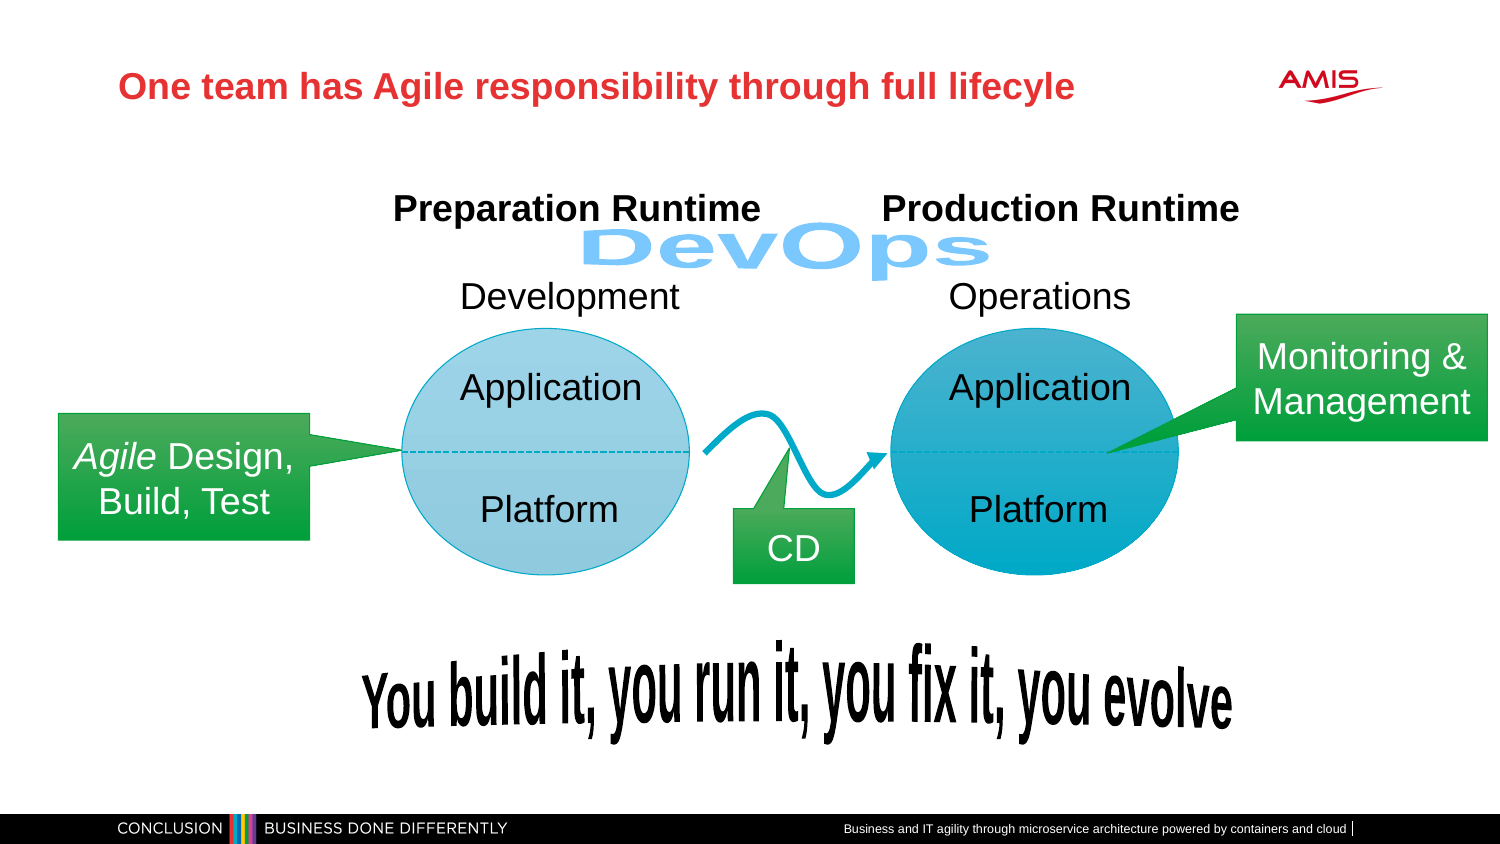

# One team has Agile responsibility through full lifecyle

Preparation Runtime
Production Runtime

DevOps
Development
Operations
Monitoring & Management

Application
Application
Agile Design, Build, Test

Platform
Platform
CD
You build it, you run it, you fix it, you evolve
Business and IT agility through microservice architecture powered by containers and cloud